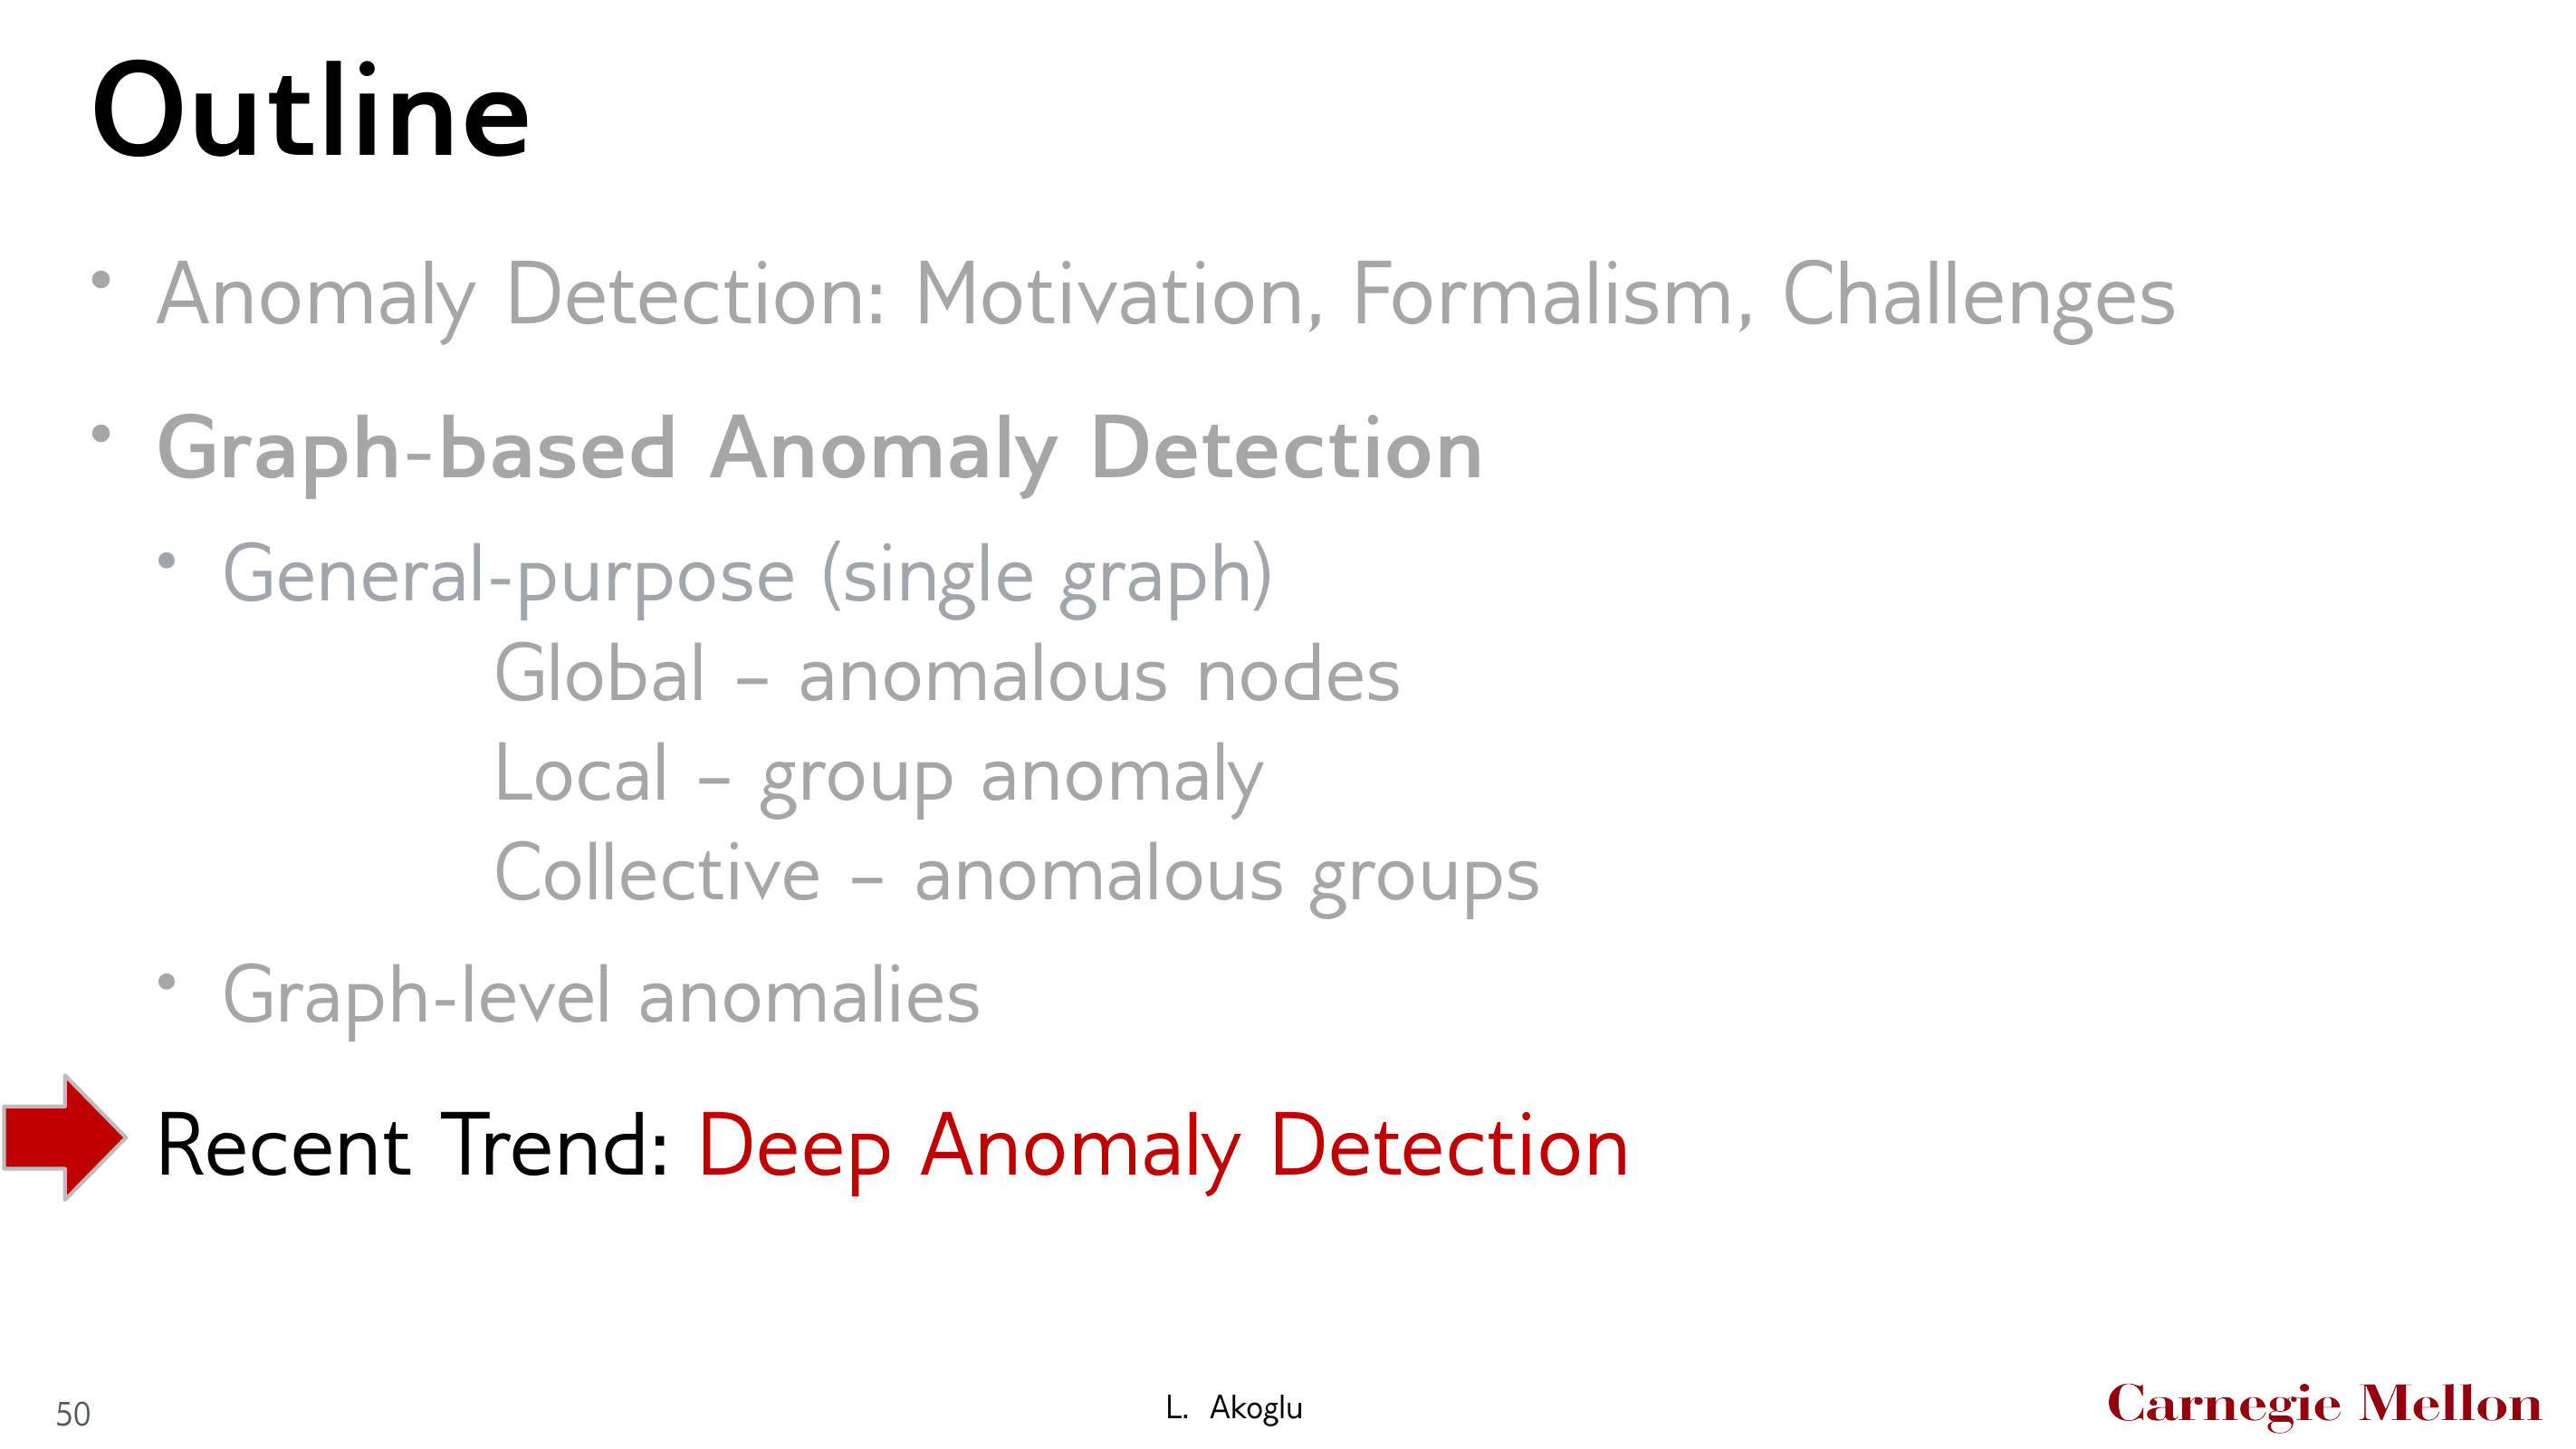

# Outline
Anomaly Detection: Motivation, Formalism, Challenges
Graph-based Anomaly Detection
General-purpose (single graph)
		Global – anomalous nodes
		Local – group anomaly
		Collective – anomalous groups
Graph-level anomalies
Recent Trend: Deep Anomaly Detection

50